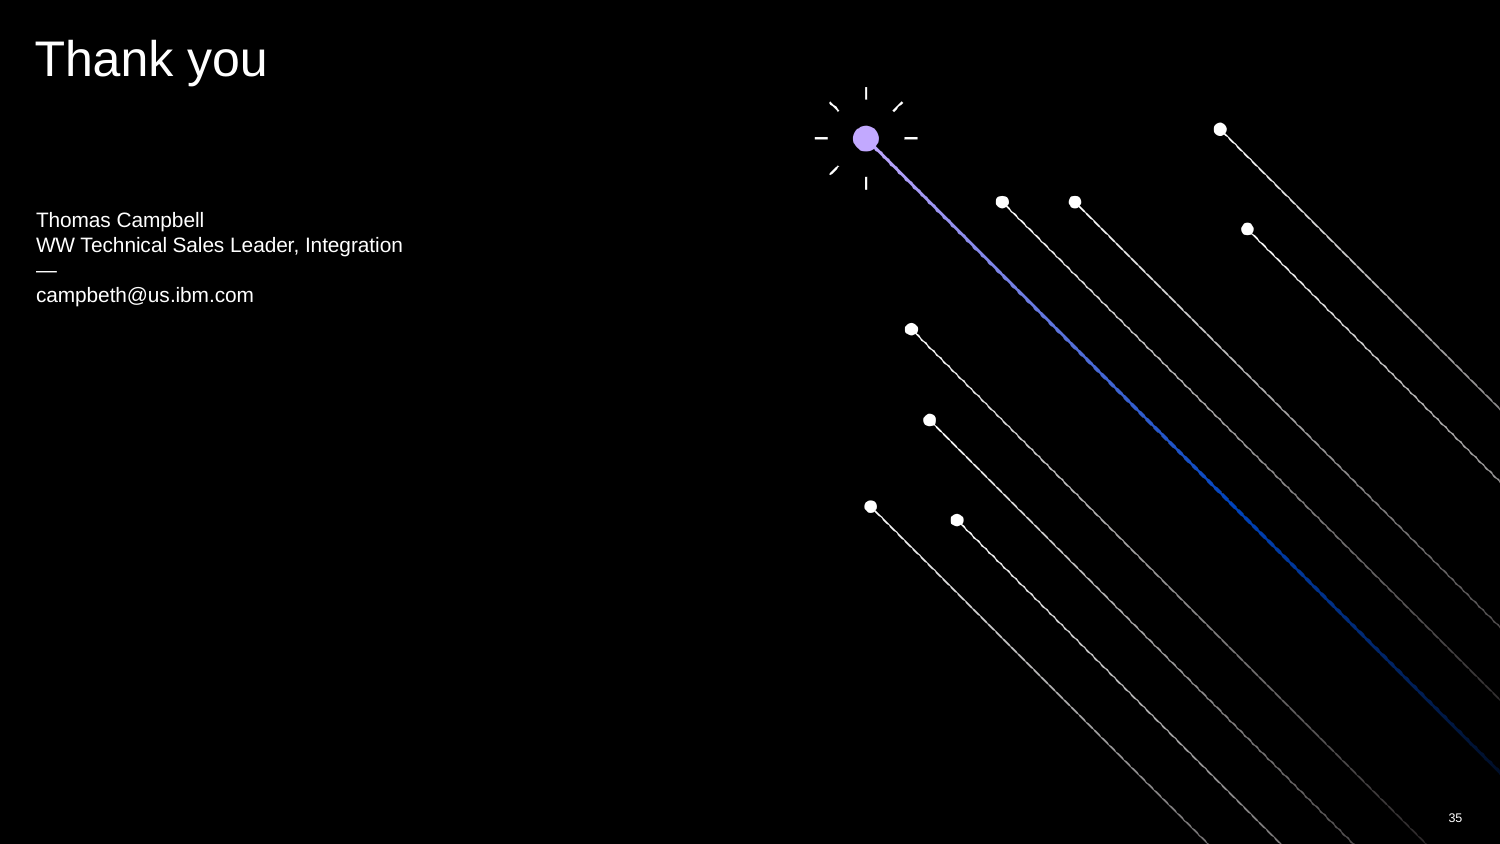

# Thank you
Thomas Campbell
WW Technical Sales Leader, Integration
—
campbeth@us.ibm.com

35